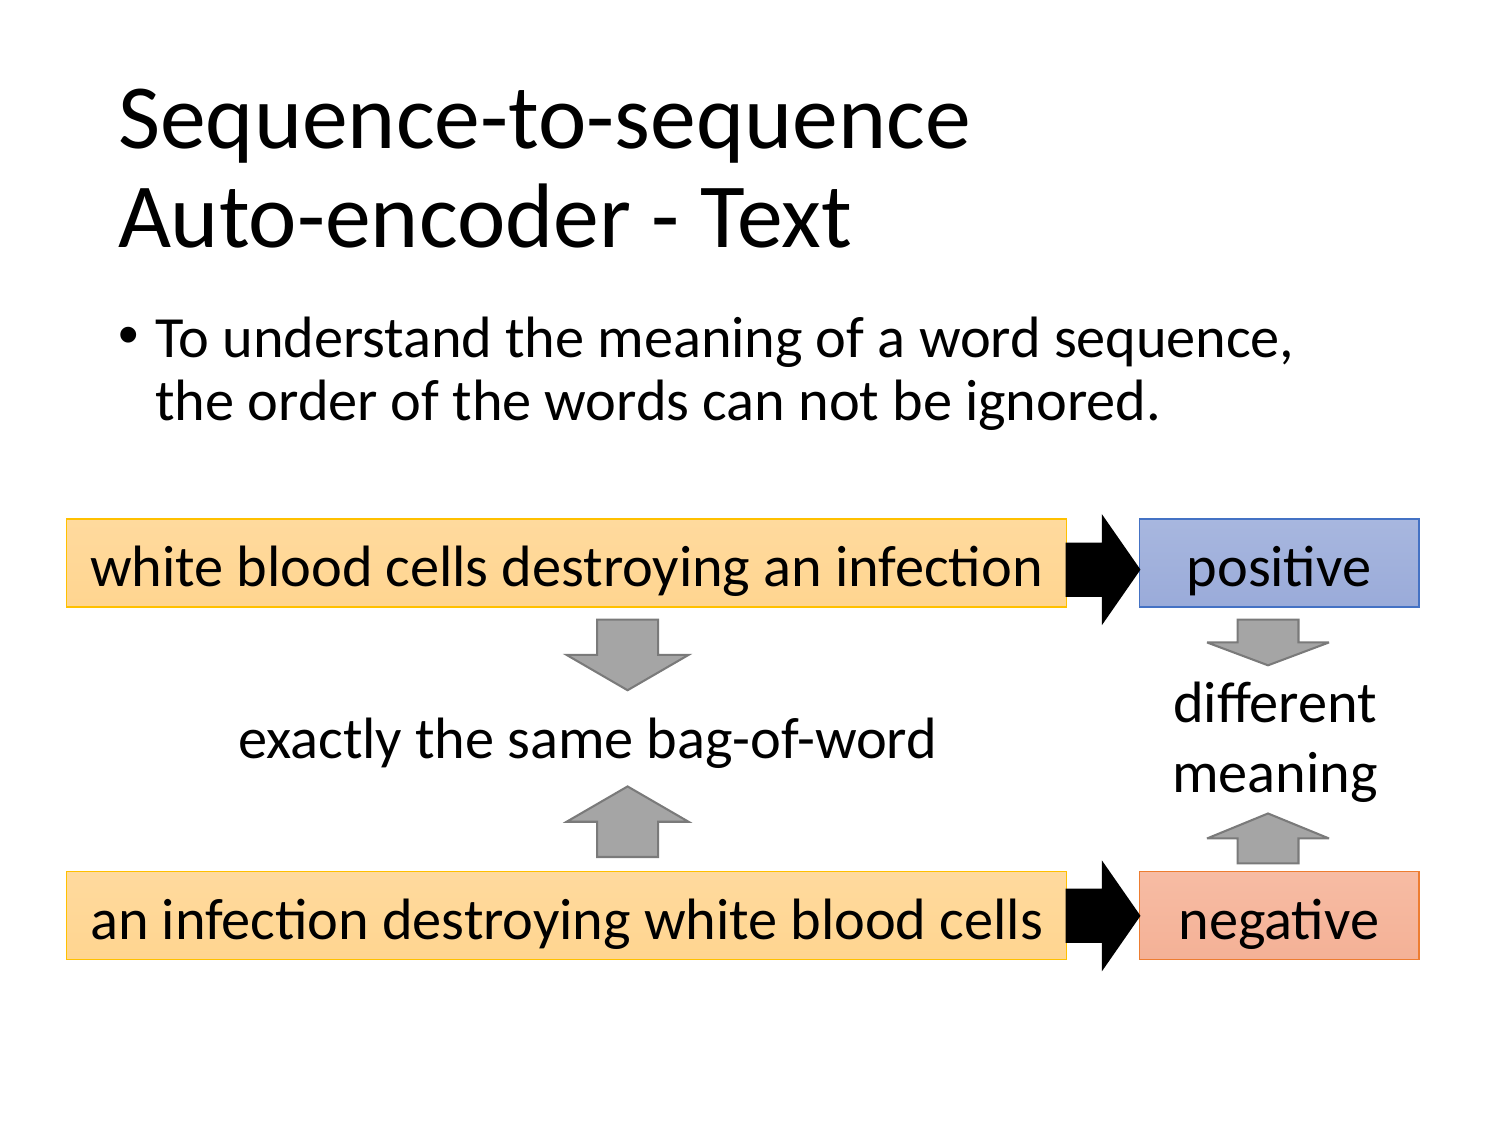

# Sequence-to-sequence Auto-encoder - Text
To understand the meaning of a word sequence, the order of the words can not be ignored.

white blood cells destroying an infection
positive

different
meaning
exactly the same bag-of-word

an infection destroying white blood cells
negative